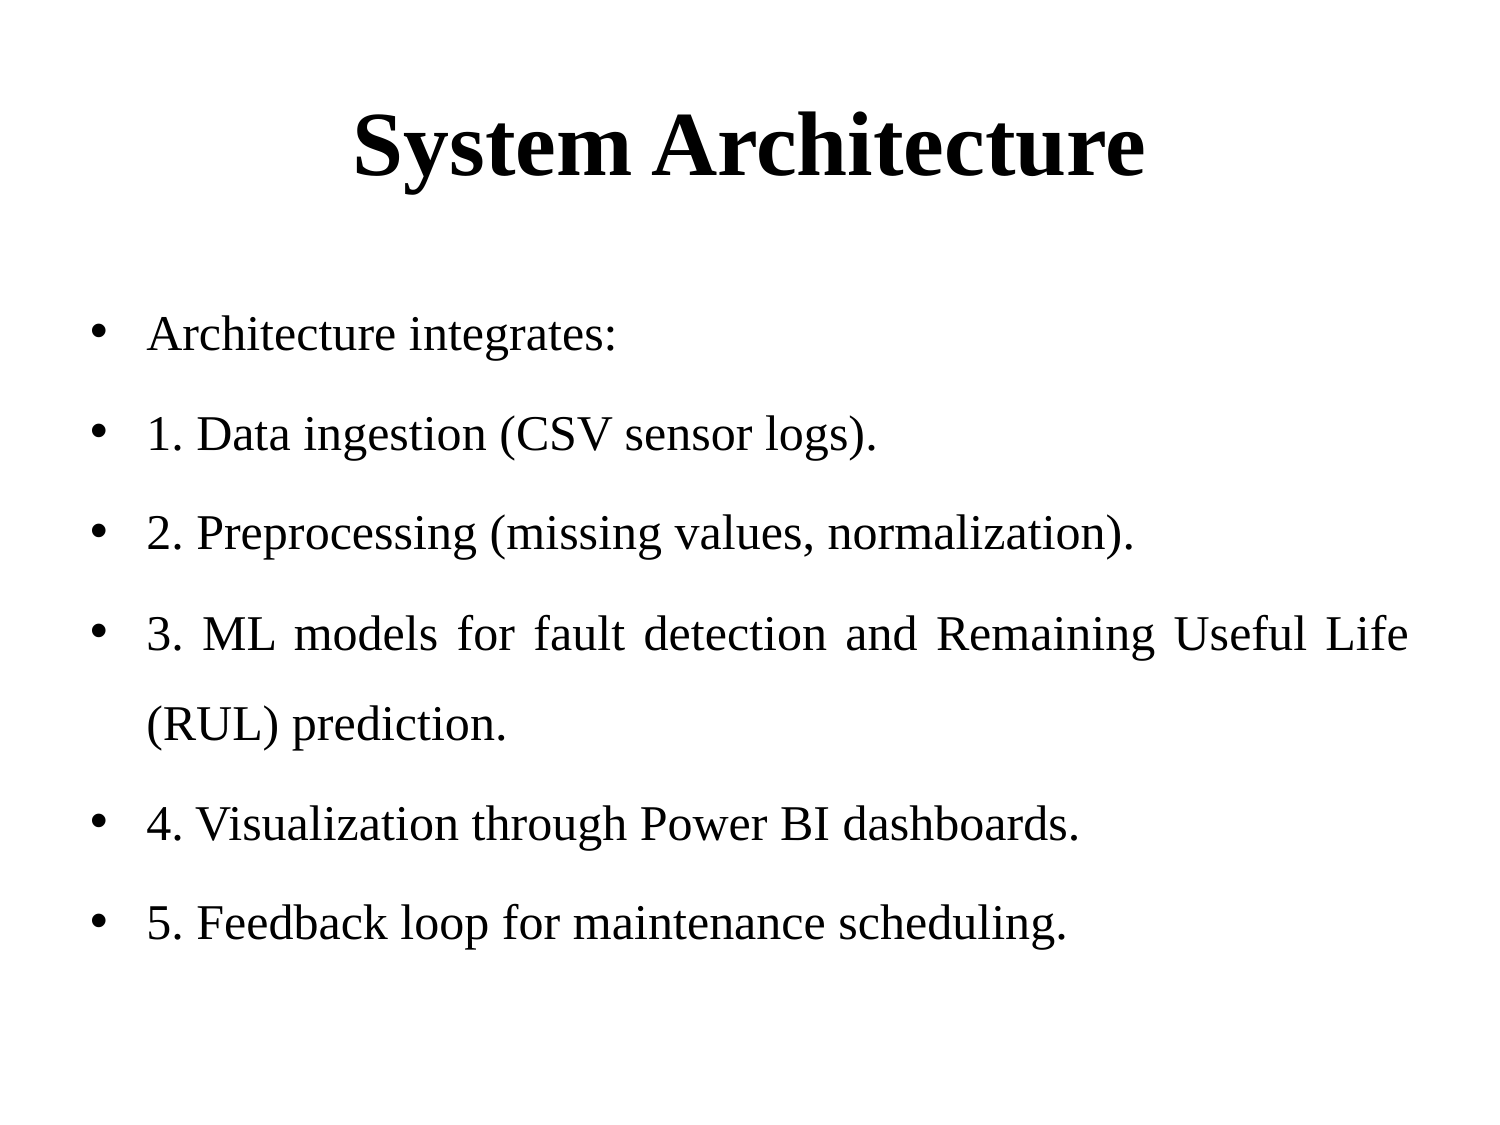

# System Architecture
Architecture integrates:
1. Data ingestion (CSV sensor logs).
2. Preprocessing (missing values, normalization).
3. ML models for fault detection and Remaining Useful Life (RUL) prediction.
4. Visualization through Power BI dashboards.
5. Feedback loop for maintenance scheduling.